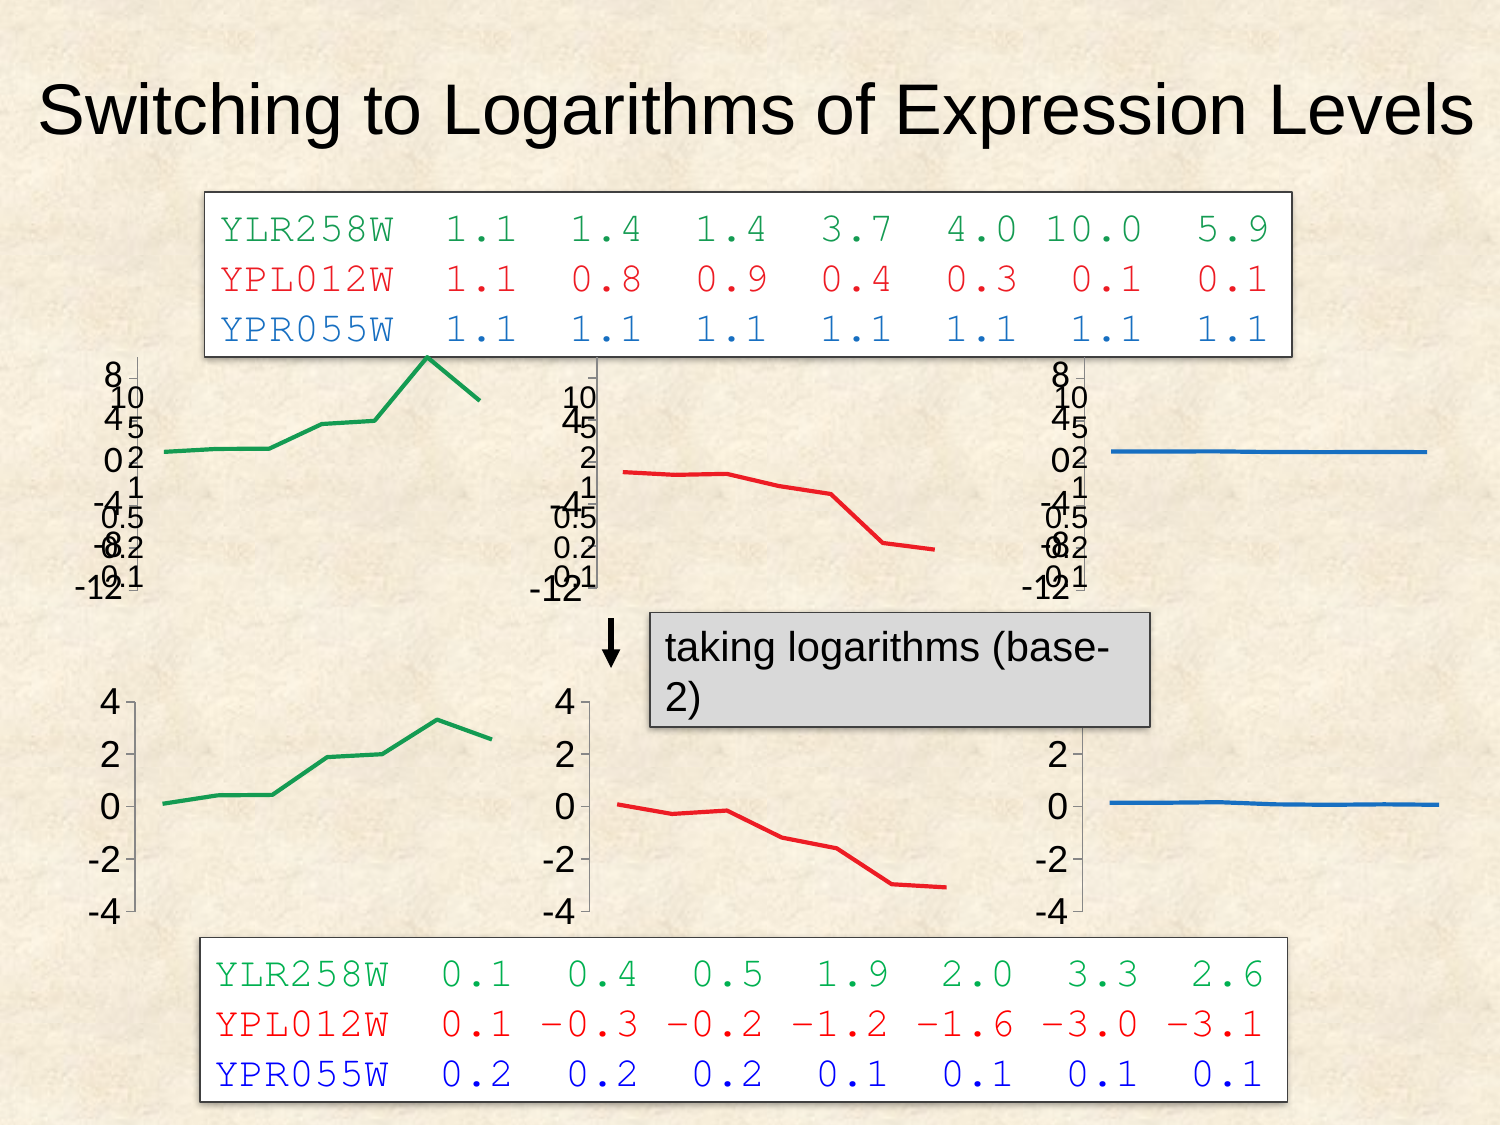

# Switching to Logarithms of Expression Levels
YLR258W  1.1  1.4  1.4  3.7  4.0 10.0  5.9
YPL012W  1.1  0.8  0.9  0.4  0.3  0.1  0.1
YPR055W  1.1  1.1  1.1  1.1  1.1  1.1  1.1

### Chart

| Category | Series 1 |
|---|---|
| Category 1 | 1.07 |
| Category 2 | 1.35 |
| Category 3 | 1.37 |
| Category 4 | 3.7 |

### Chart

| Category | Series 1 |
|---|---|
| Category 1 | -0.9434 |
| Category 2 | -1.20482 |
| Category 3 | -1.11111 |
| Category 4 | -2.27273 |

### Chart

| Category | Series 1 |
|---|---|
| Category 1 | 1.11 |
| Category 2 | 1.11 |
| Category 3 | 1.12 |
| Category 4 | 1.06 |
10
5
2
1
0.5
0.2
0.1
10
5
2
1
0.5
0.2
0.1
10
5
2
1
0.5
0.2
0.1
taking logarithms (base-2)

### Chart

| Category | Series 1 |
|---|---|
| Category 1 | 0.11 |
| Category 2 | 0.43 |
| Category 3 | 0.45 |
| Category 4 | 1.89 |

### Chart

| Category | Series 1 |
|---|---|
| Category 1 | 0.09 |
| Category 2 | -0.28 |
| Category 3 | -0.15 |
| Category 4 | -1.18 |

### Chart

| Category | Series 1 |
|---|---|
| Category 1 | 0.15 |
| Category 2 | 0.15 |
| Category 3 | 0.17 |
| Category 4 | 0.09 |
YLR258W  0.1  0.4  0.5  1.9  2.0  3.3  2.6
YPL012W  0.1 -0.3 -0.2 -1.2 -1.6 -3.0 -3.1
YPR055W  0.2  0.2  0.2  0.1  0.1  0.1  0.1